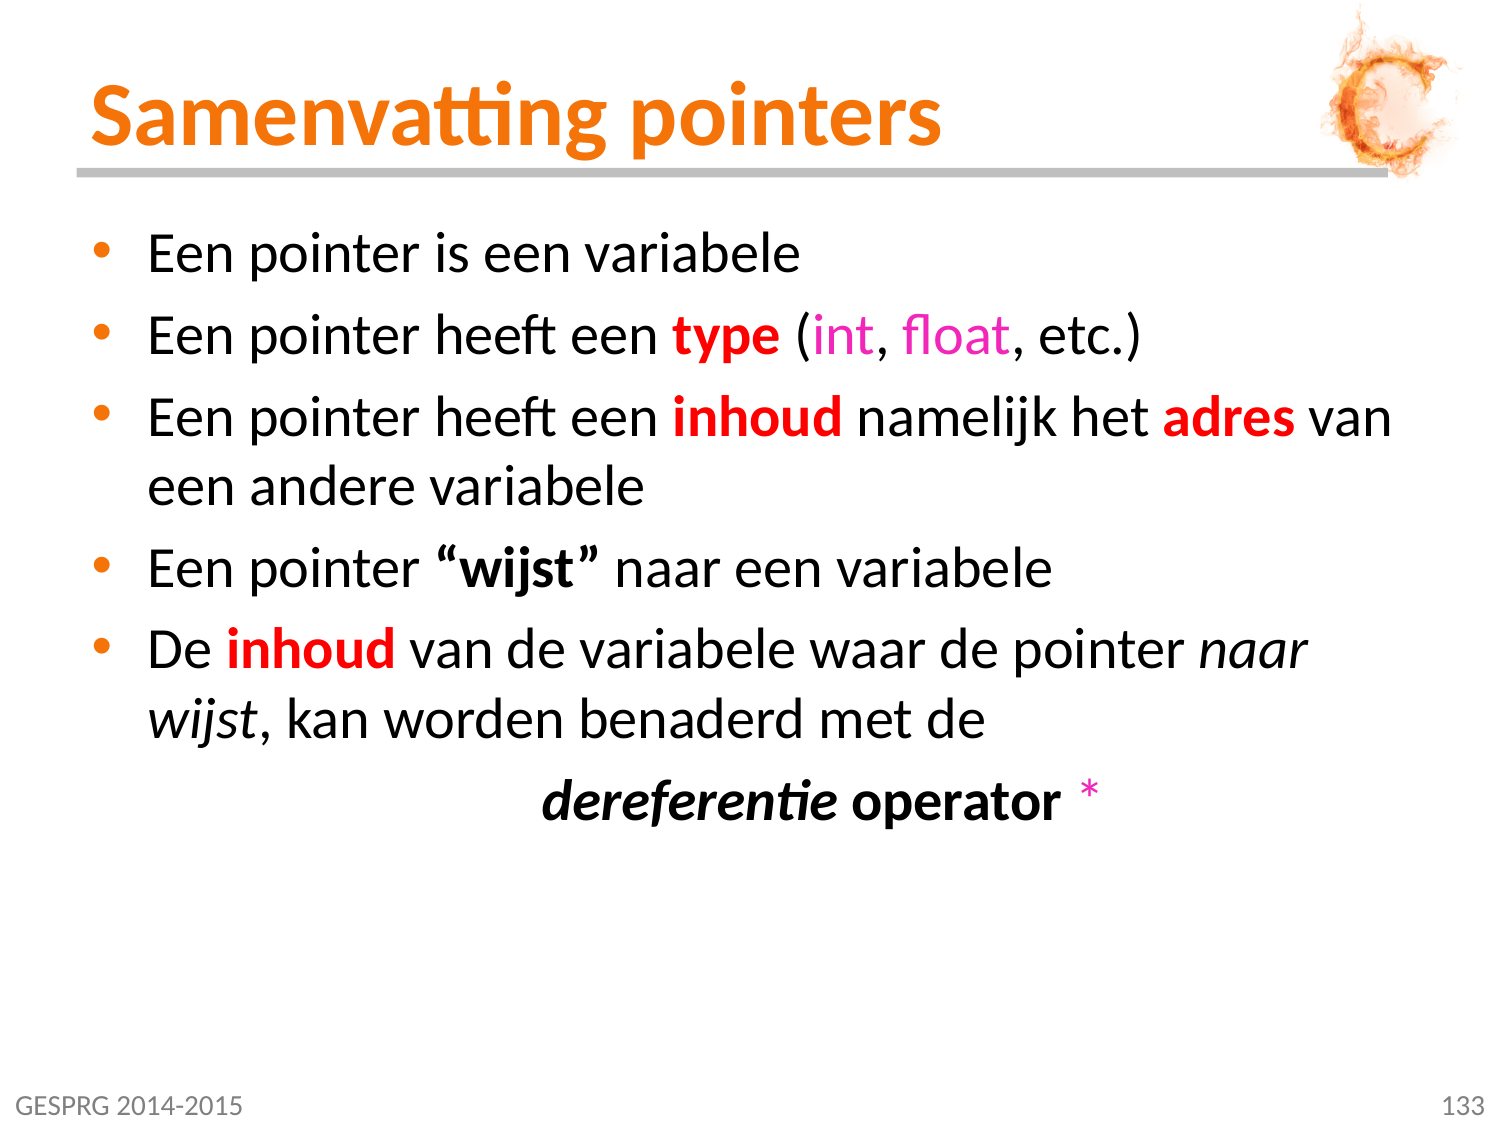

# Samenvatting pointers
Een pointer is een variabele
Een pointer heeft een type (int, float, etc.)
Een pointer heeft een inhoud namelijk het adres van een andere variabele
Een pointer “wijst” naar een variabele
De inhoud van de variabele waar de pointer naar wijst, kan worden benaderd met de
			dereferentie operator *
GESPRG 2014-2015
133